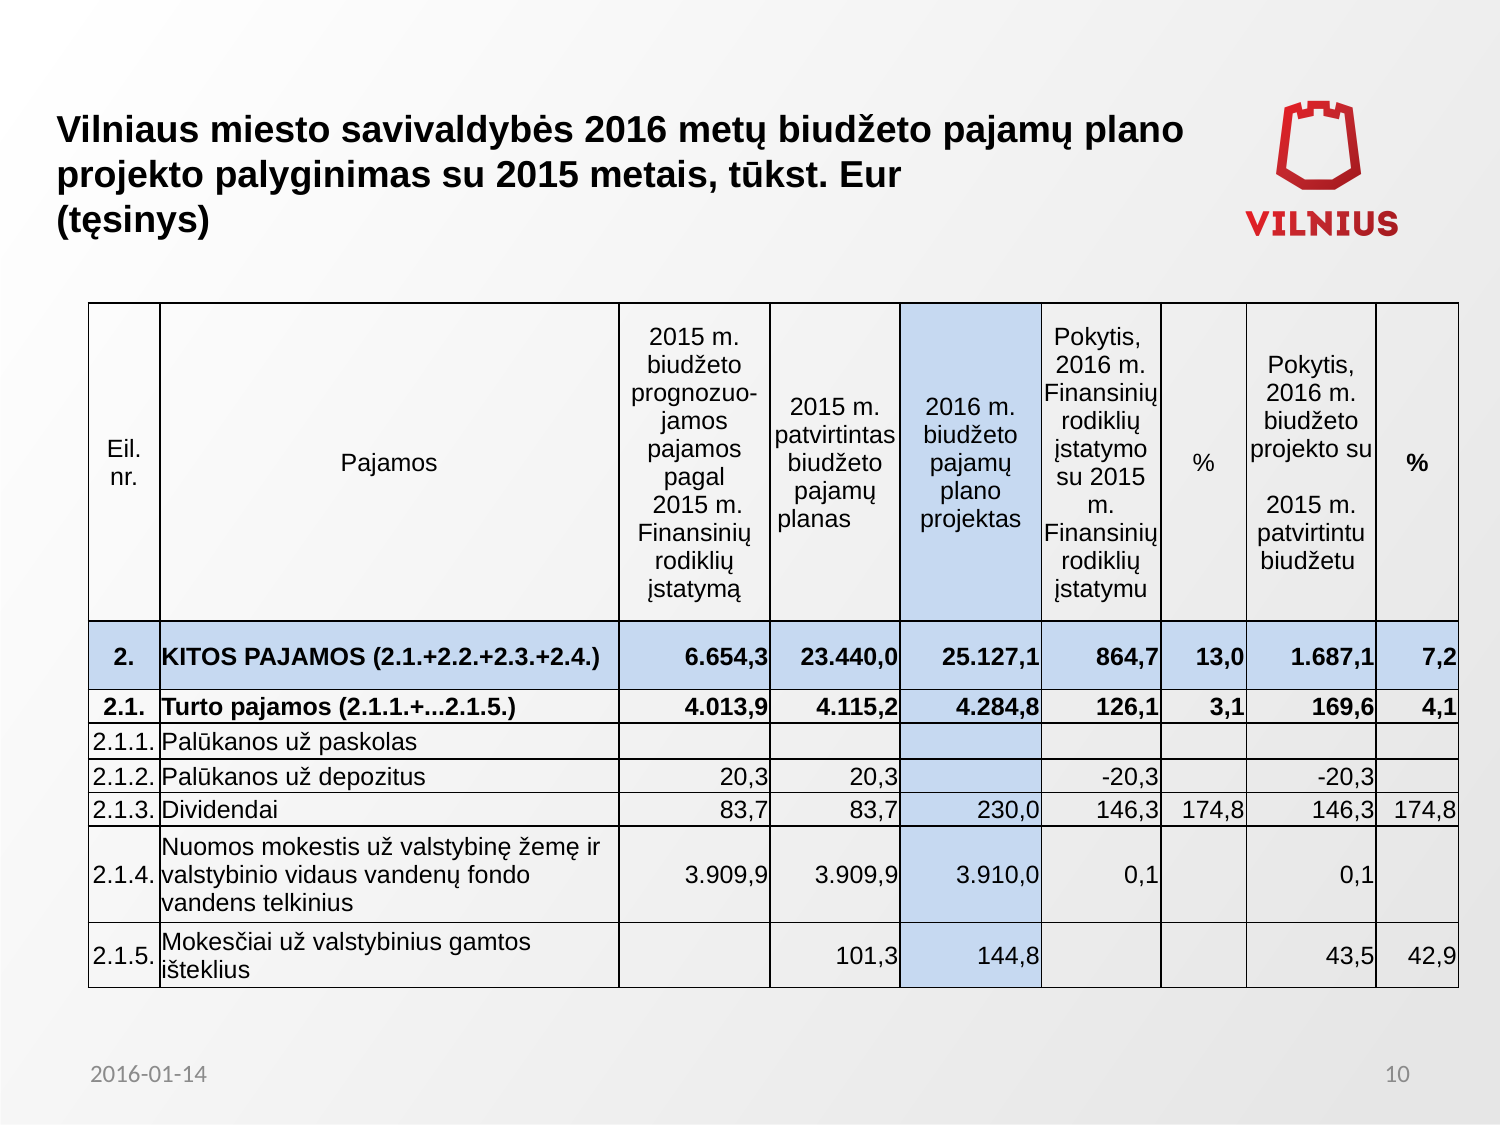

# Vilniaus miesto savivaldybės 2016 metų biudžeto pajamų plano projekto palyginimas su 2015 metais, tūkst. Eur (tęsinys)
| Eil. nr. | Pajamos | 2015 m. biudžeto prognozuo-jamos pajamos pagal 2015 m. Finansinių rodiklių įstatymą | 2015 m. patvirtintas biudžeto pajamų planas | 2016 m. biudžeto pajamų plano projektas | Pokytis, 2016 m. Finansinių rodiklių įstatymo su 2015 m. Finansinių rodiklių įstatymu | % | Pokytis, 2016 m. biudžeto projekto su 2015 m. patvirtintu biudžetu | % |
| --- | --- | --- | --- | --- | --- | --- | --- | --- |
| 2. | KITOS PAJAMOS (2.1.+2.2.+2.3.+2.4.) | 6.654,3 | 23.440,0 | 25.127,1 | 864,7 | 13,0 | 1.687,1 | 7,2 |
| 2.1. | Turto pajamos (2.1.1.+...2.1.5.) | 4.013,9 | 4.115,2 | 4.284,8 | 126,1 | 3,1 | 169,6 | 4,1 |
| 2.1.1. | Palūkanos už paskolas |  |  |  |  |  |  |  |
| 2.1.2. | Palūkanos už depozitus | 20,3 | 20,3 |  | -20,3 |  | -20,3 |  |
| 2.1.3. | Dividendai | 83,7 | 83,7 | 230,0 | 146,3 | 174,8 | 146,3 | 174,8 |
| 2.1.4. | Nuomos mokestis už valstybinę žemę ir valstybinio vidaus vandenų fondo vandens telkinius | 3.909,9 | 3.909,9 | 3.910,0 | 0,1 |  | 0,1 |  |
| 2.1.5. | Mokesčiai už valstybinius gamtos išteklius |  | 101,3 | 144,8 |  |  | 43,5 | 42,9 |
2016-01-14
10